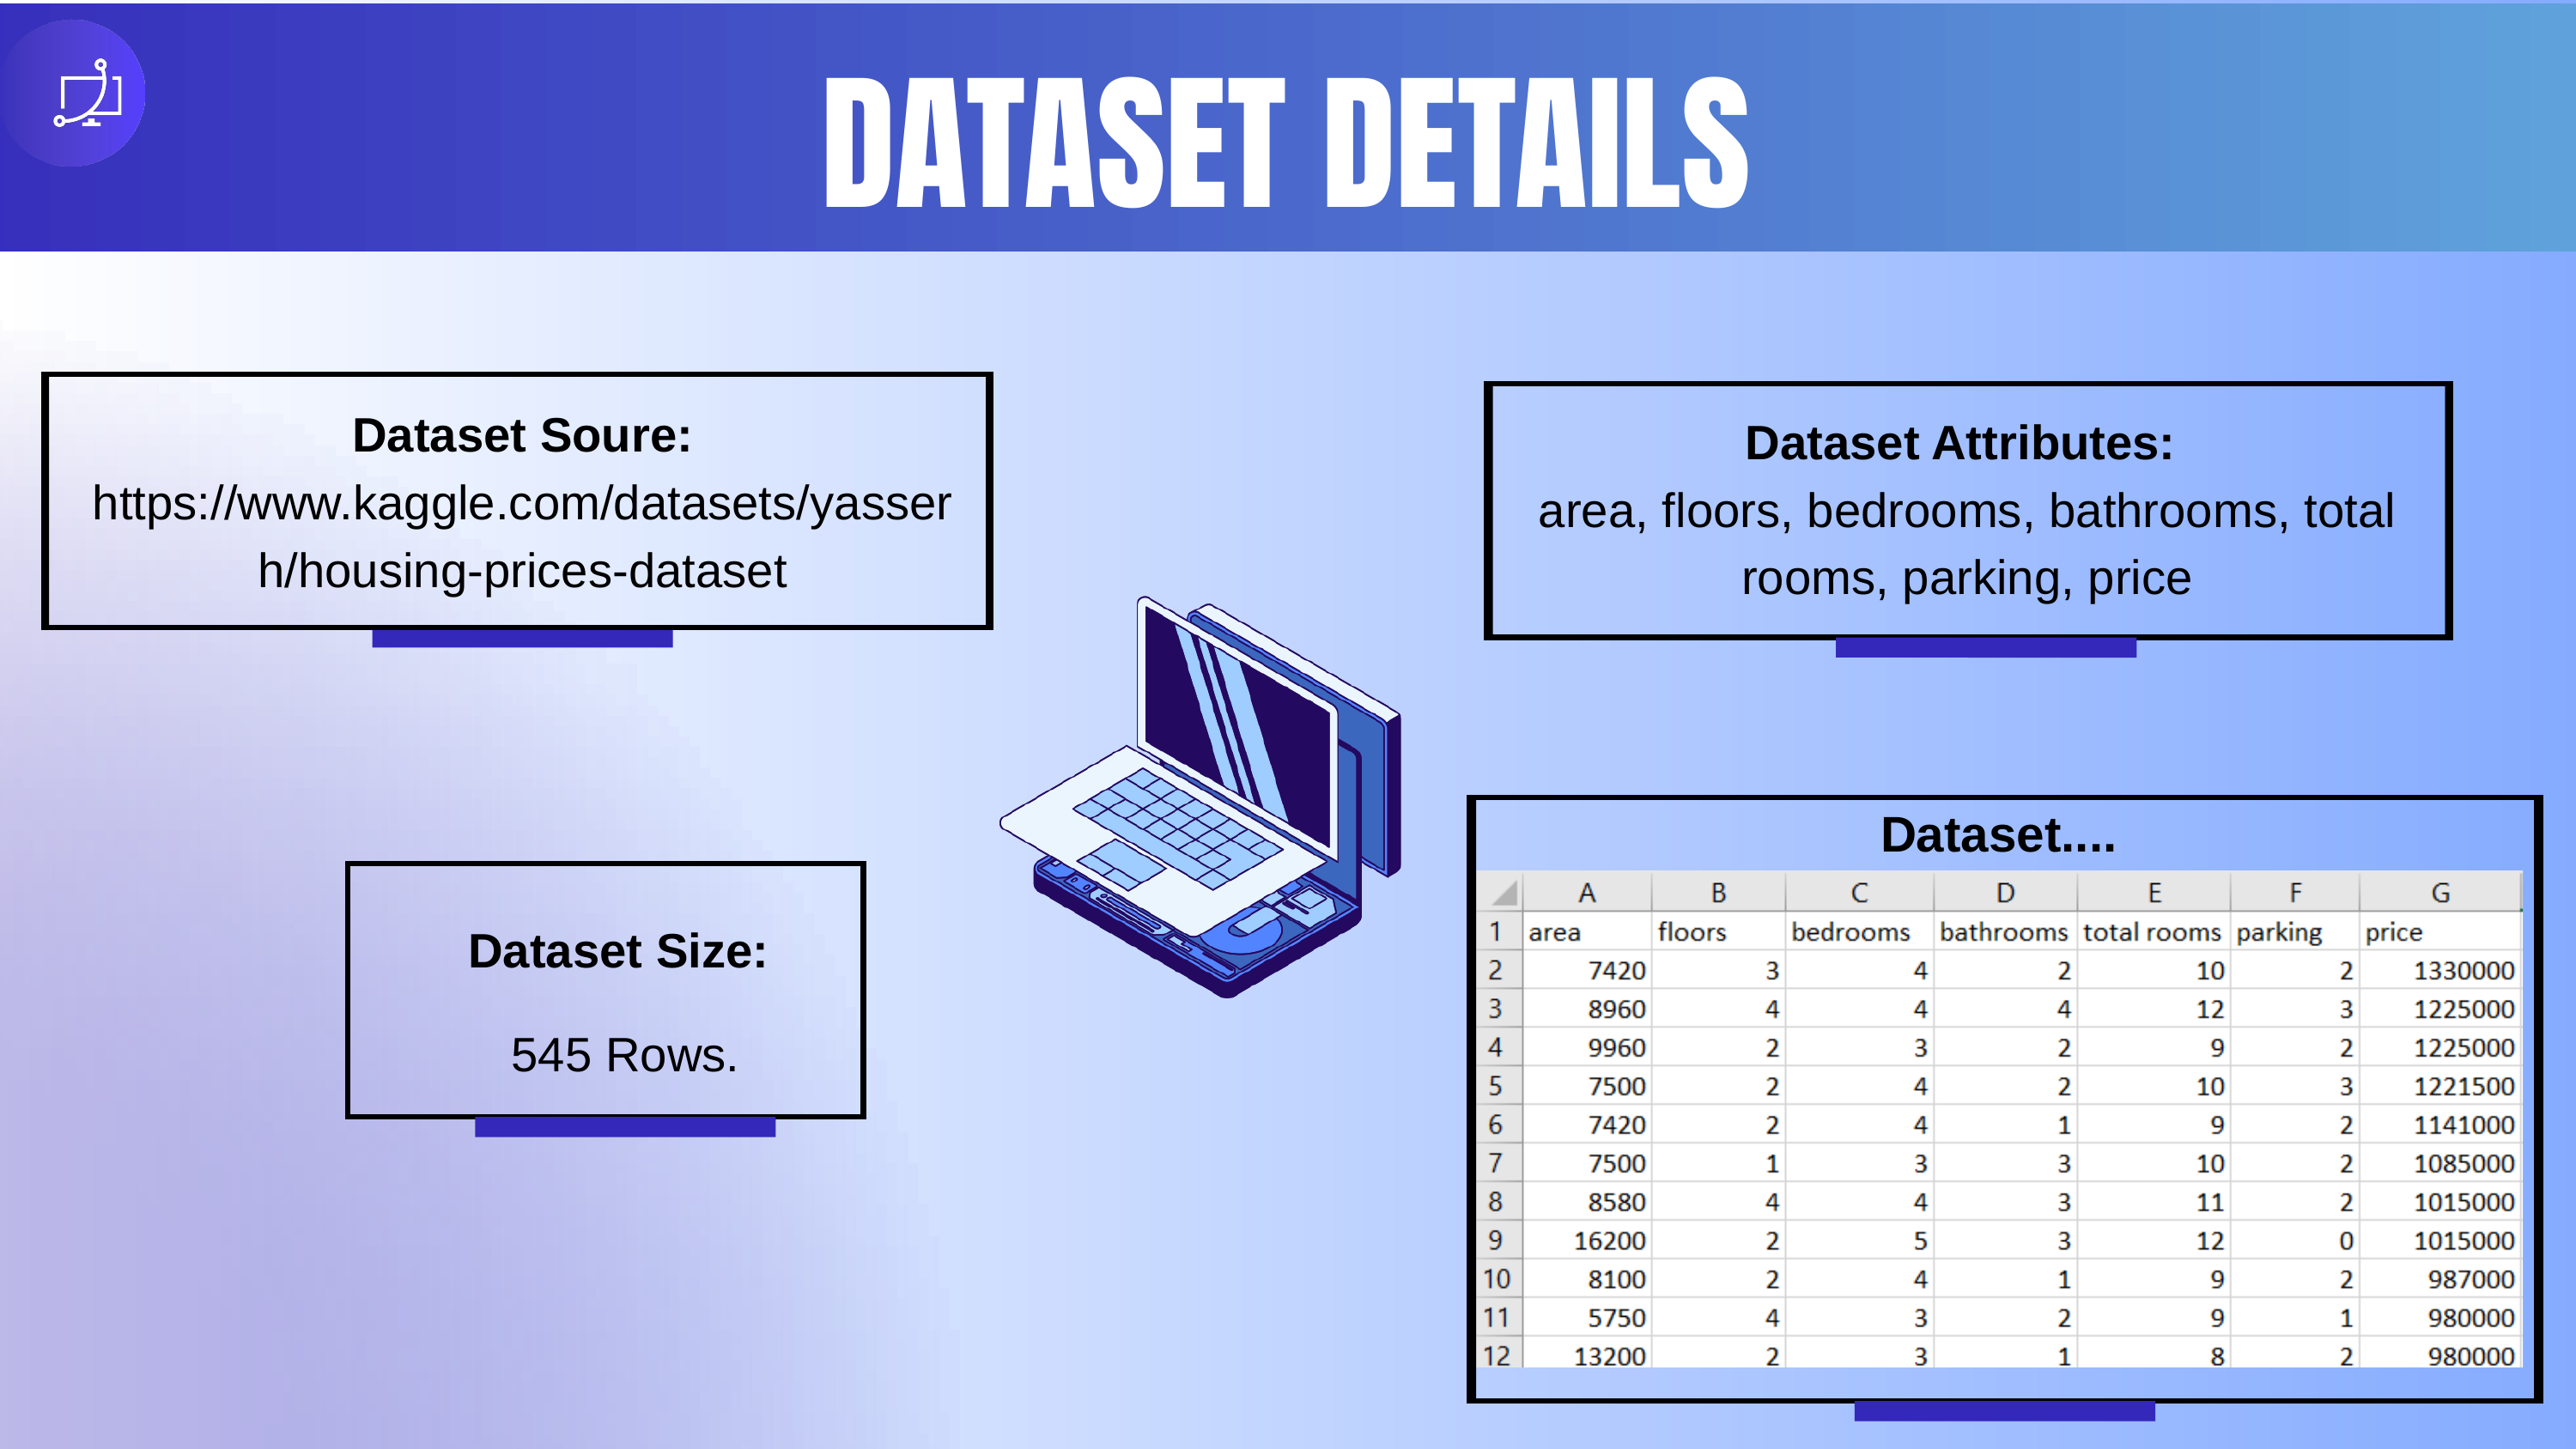

DATASET DETAILS

Dataset Soure: https://www.kaggle.com/datasets/yasserh/housing-prices-dataset
Dataset Attributes:
area, floors, bedrooms, bathrooms, total rooms, parking, price

Dataset....

Dataset Size:
545 Rows.